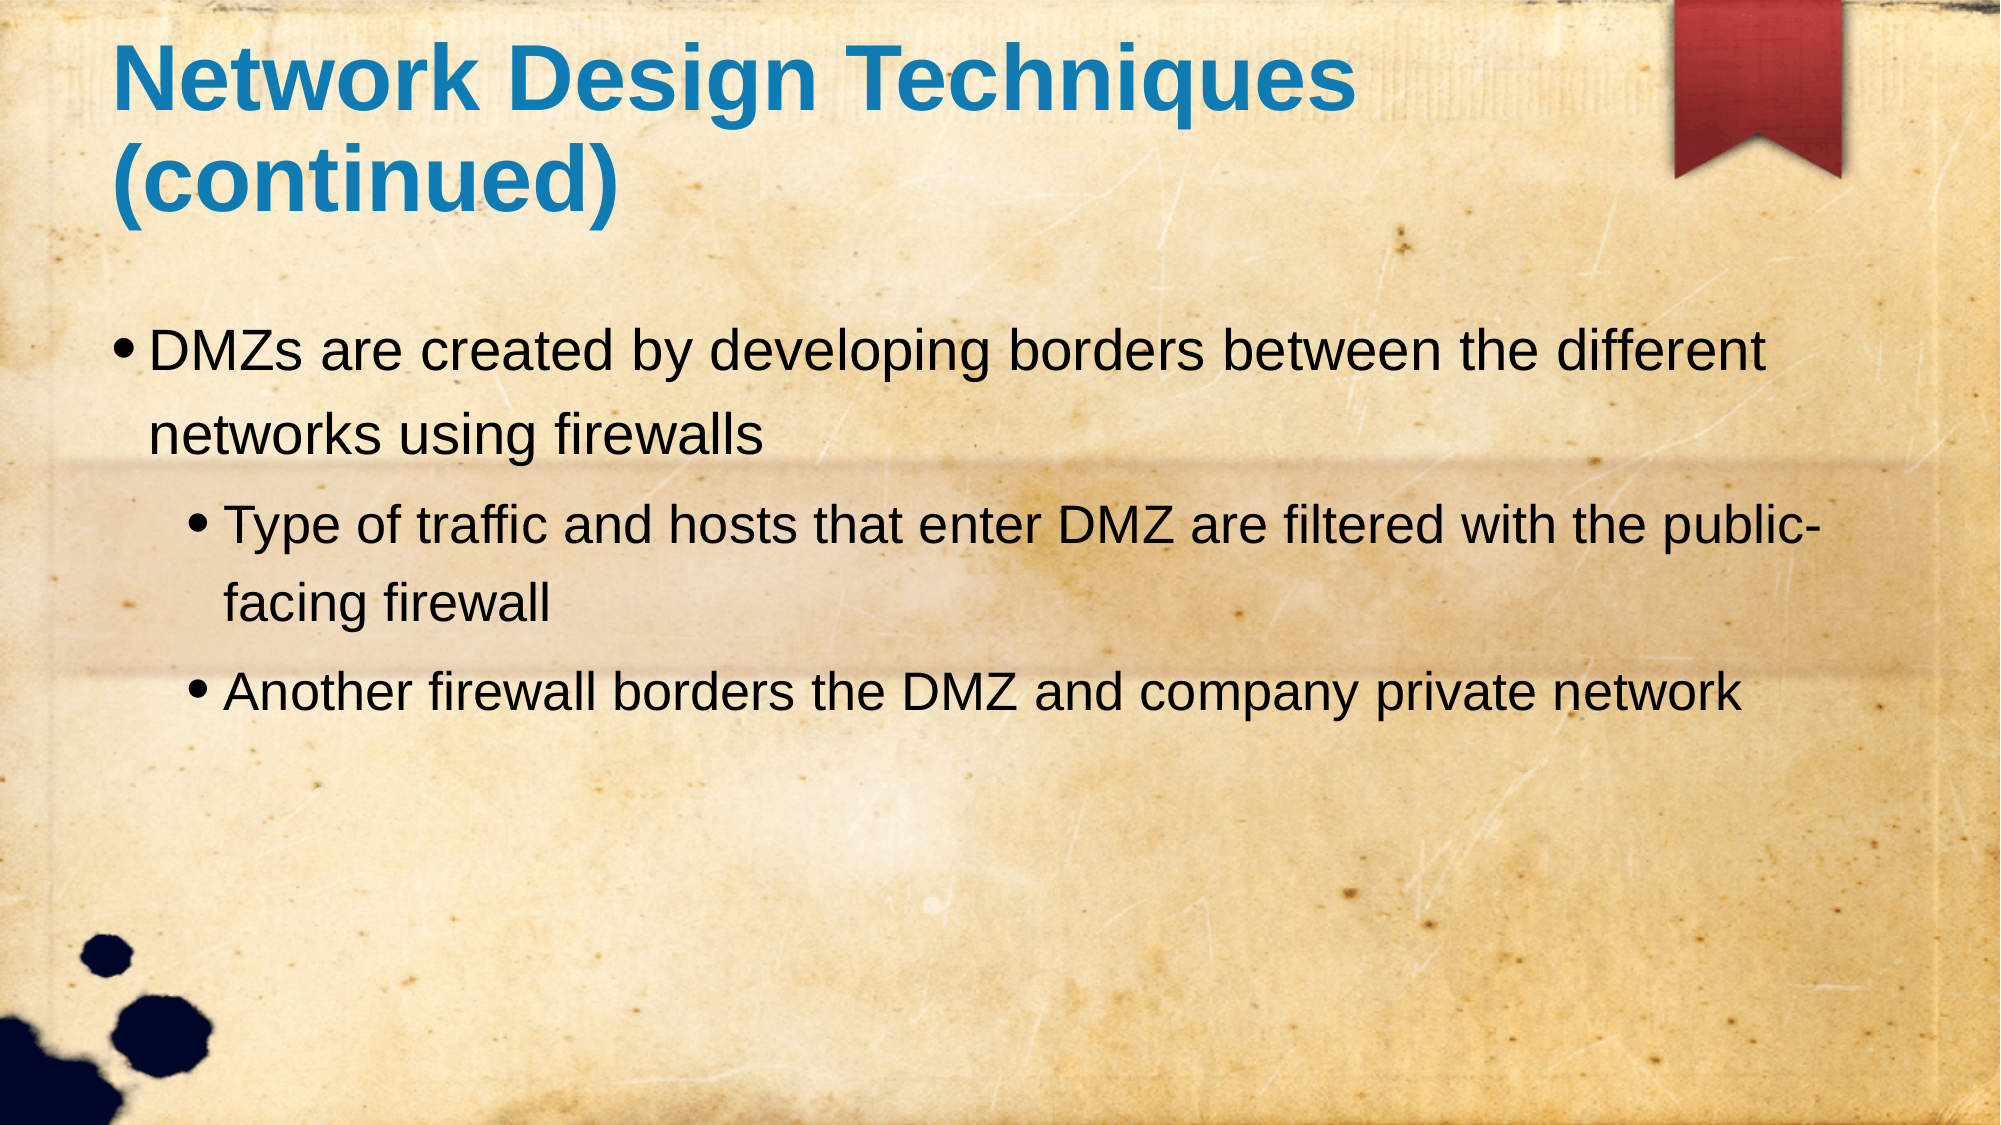

Network Design Techniques (continued)
DMZs are created by developing borders between the different networks using firewalls
Type of traffic and hosts that enter DMZ are filtered with the public-facing firewall
Another firewall borders the DMZ and company private network